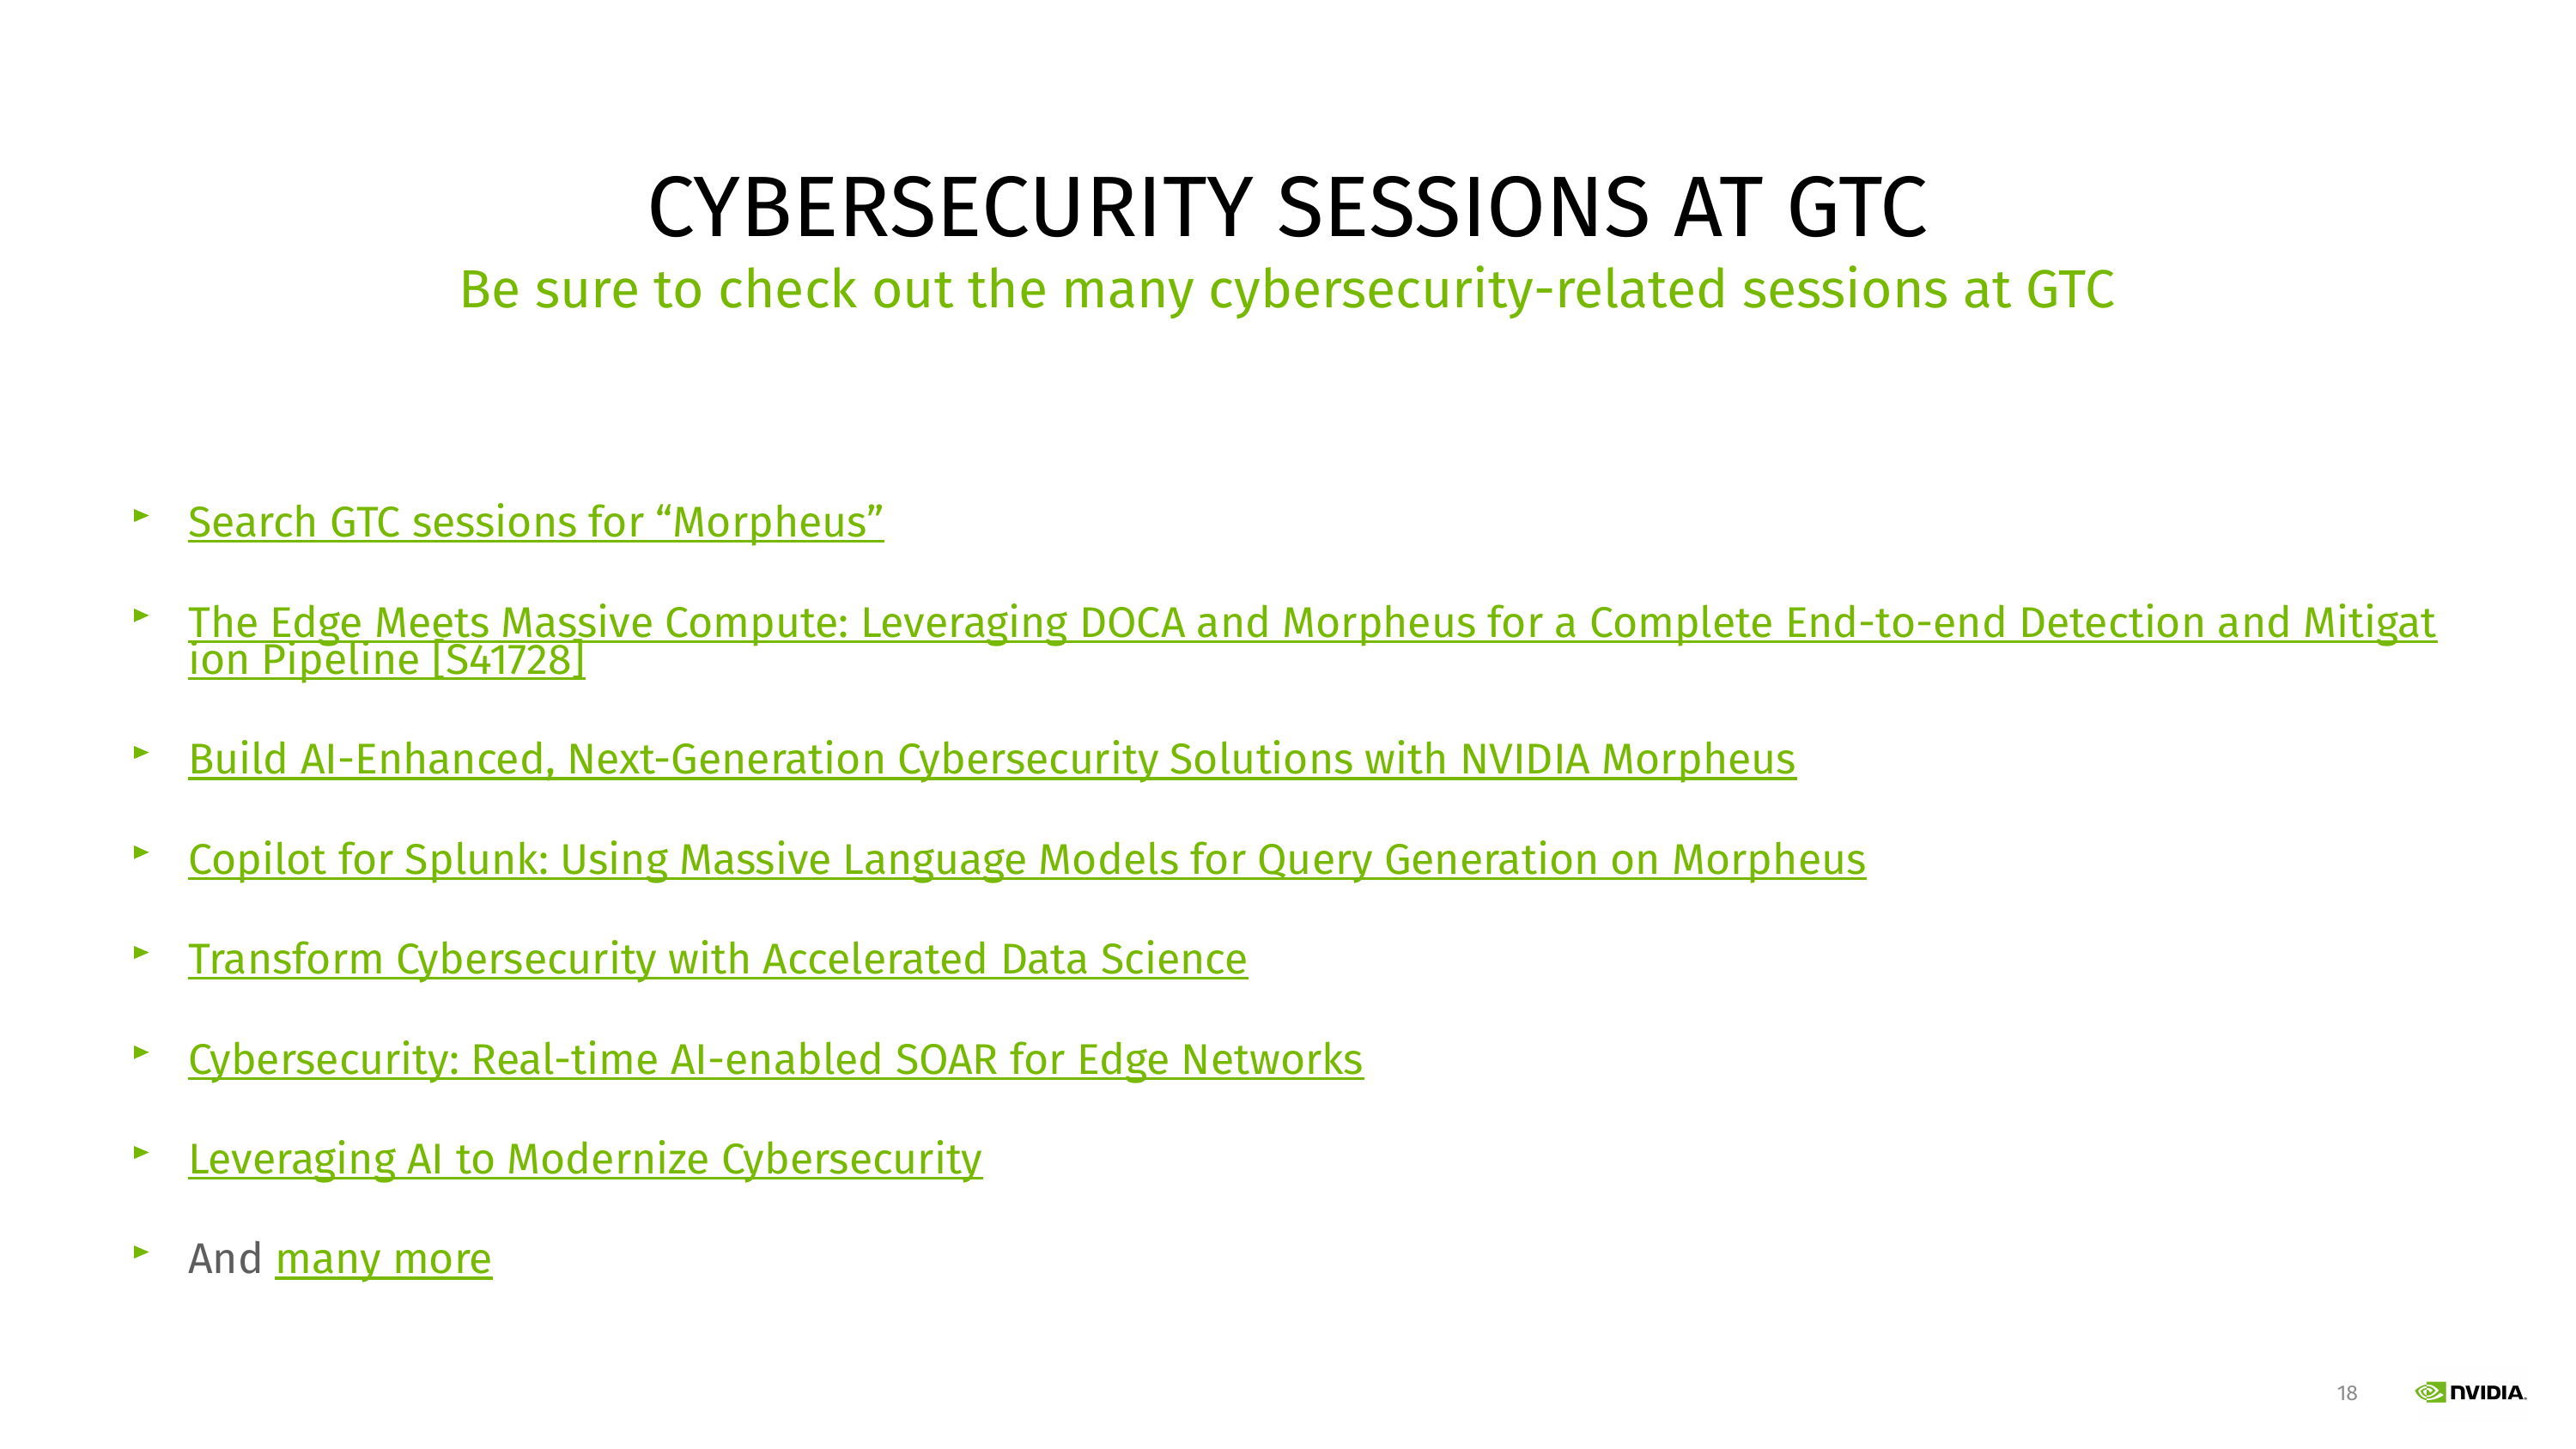

# Cybersecurity sessions at GTC
Be sure to check out the many cybersecurity-related sessions at GTC
Search GTC sessions for “Morpheus”
The Edge Meets Massive Compute: Leveraging DOCA and Morpheus for a Complete End-to-end Detection and Mitigation Pipeline [S41728]
Build AI-Enhanced, Next-Generation Cybersecurity Solutions with NVIDIA Morpheus
Copilot for Splunk: Using Massive Language Models for Query Generation on Morpheus
Transform Cybersecurity with Accelerated Data Science
Cybersecurity: Real-time AI-enabled SOAR for Edge Networks
Leveraging AI to Modernize Cybersecurity
And many more